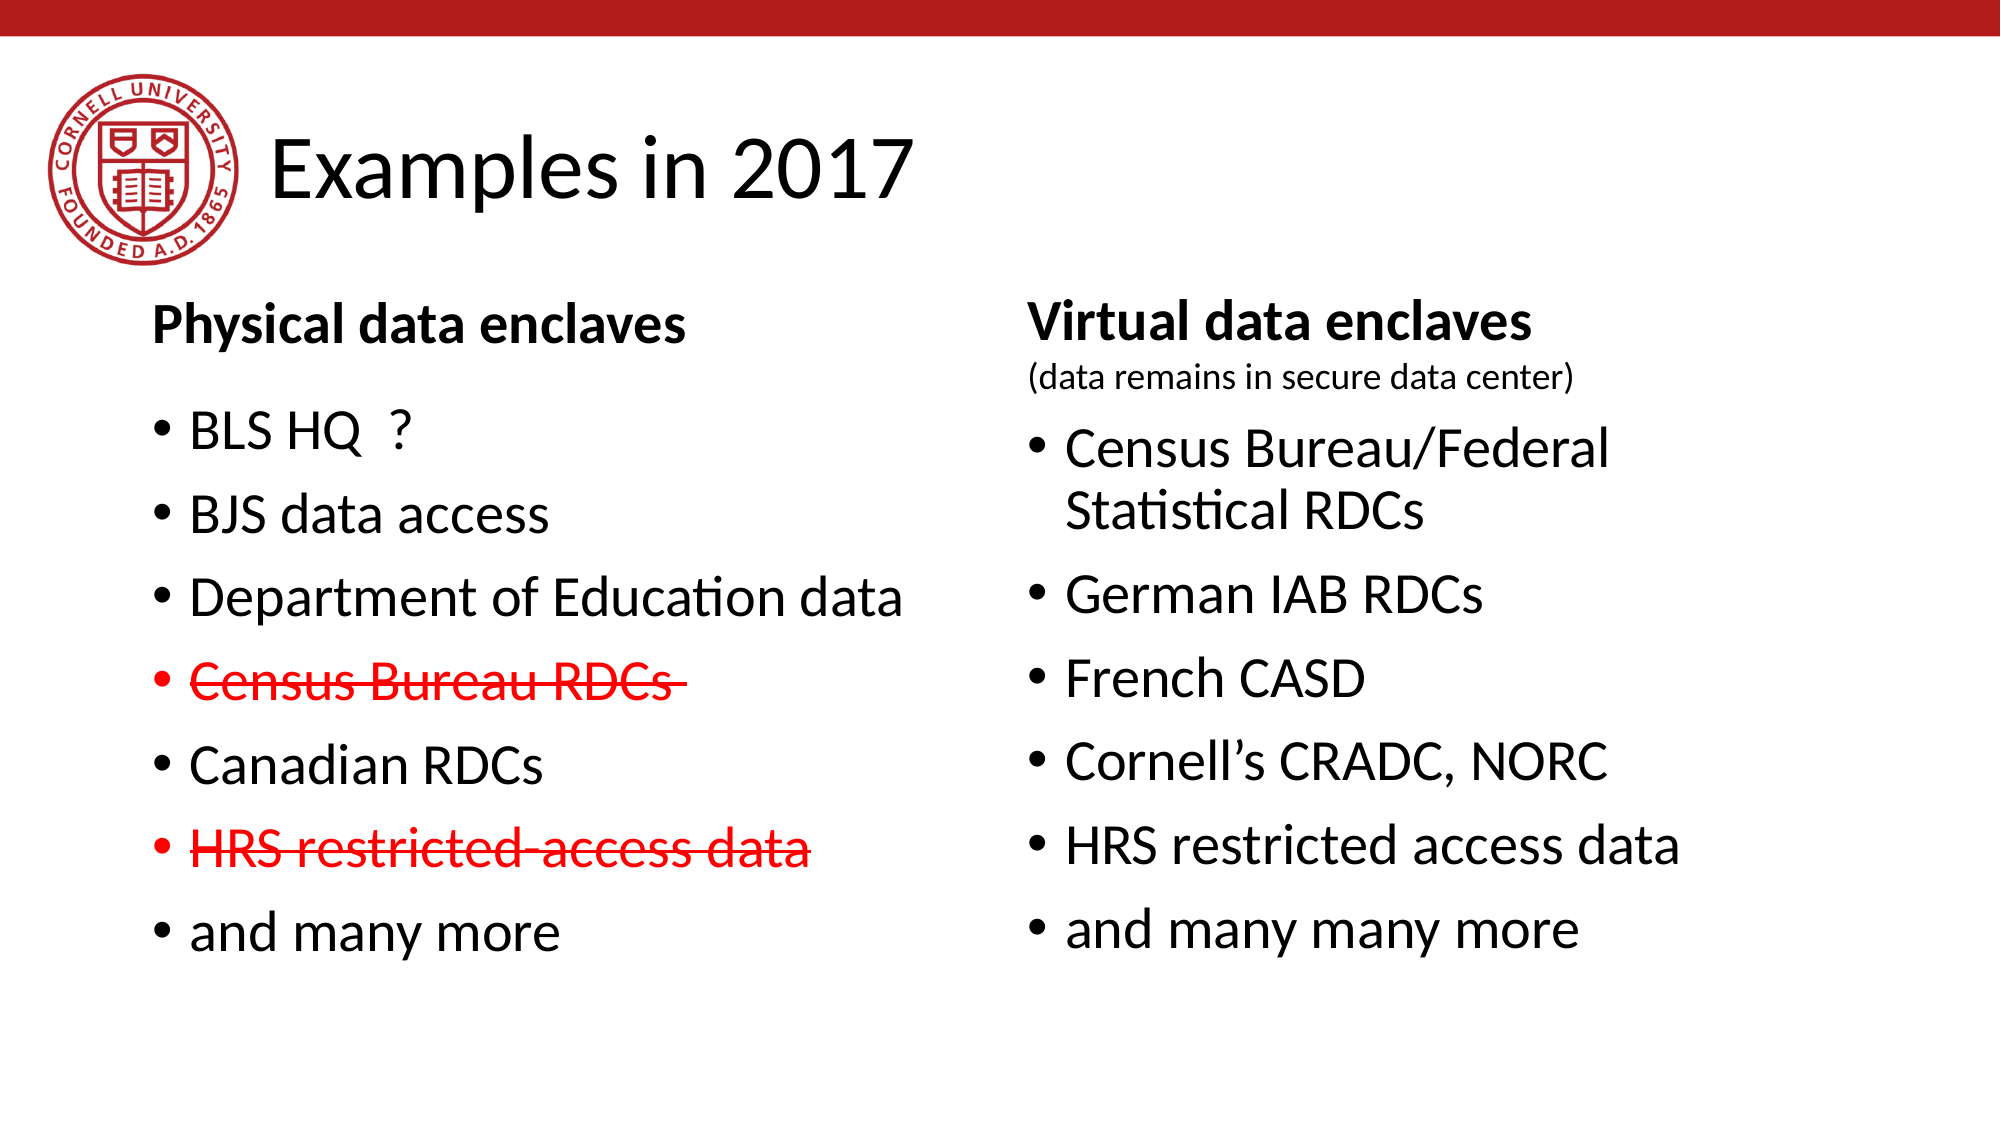

# Examples in 2017
Virtual data enclaves
(data remains in secure data center)

Physical data enclaves
BLS HQ  ?
BJS data access
Department of Education data
Census Bureau RDCs
Canadian RDCs
HRS restricted-access data
and many more
Census Bureau/Federal Statistical RDCs
German IAB RDCs
French CASD
Cornell’s CRADC, NORC
HRS restricted access data
and many many more